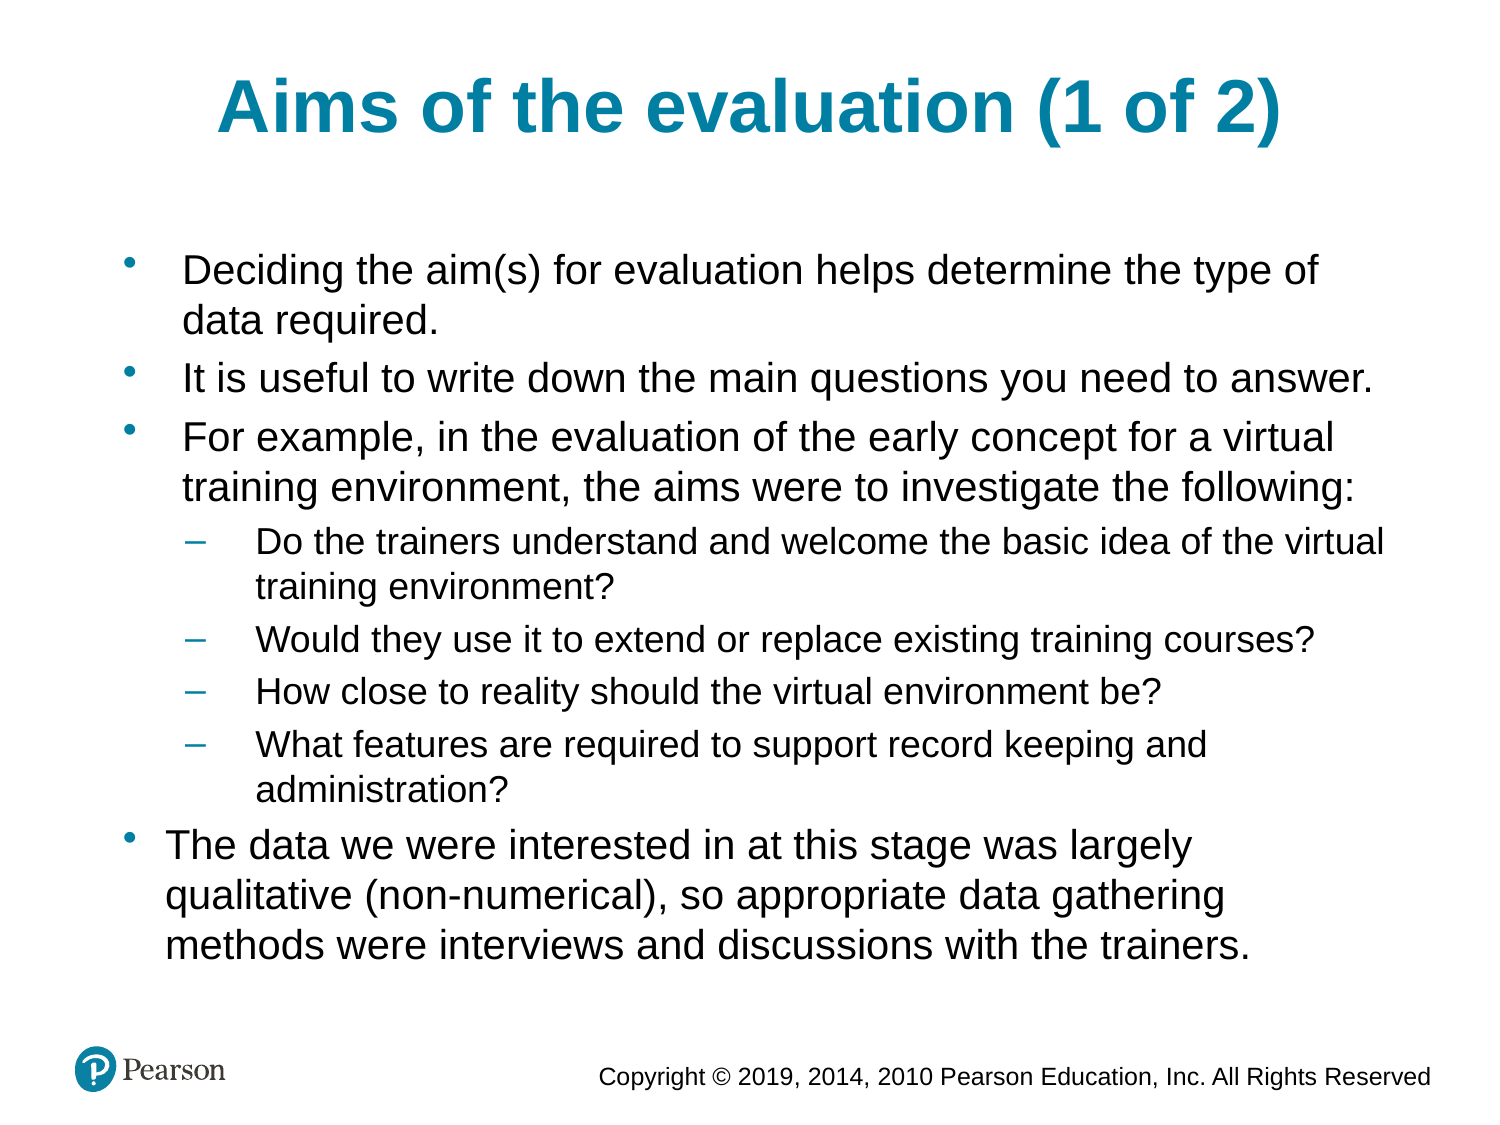

Aims of the evaluation (1 of 2)
Deciding the aim(s) for evaluation helps determine the type of data required.
It is useful to write down the main questions you need to answer.
For example, in the evaluation of the early concept for a virtual training environment, the aims were to investigate the following:
Do the trainers understand and welcome the basic idea of the virtual training environment?
Would they use it to extend or replace existing training courses?
How close to reality should the virtual environment be?
What features are required to support record keeping and administration?
The data we were interested in at this stage was largely qualitative (non-numerical), so appropriate data gathering methods were interviews and discussions with the trainers.